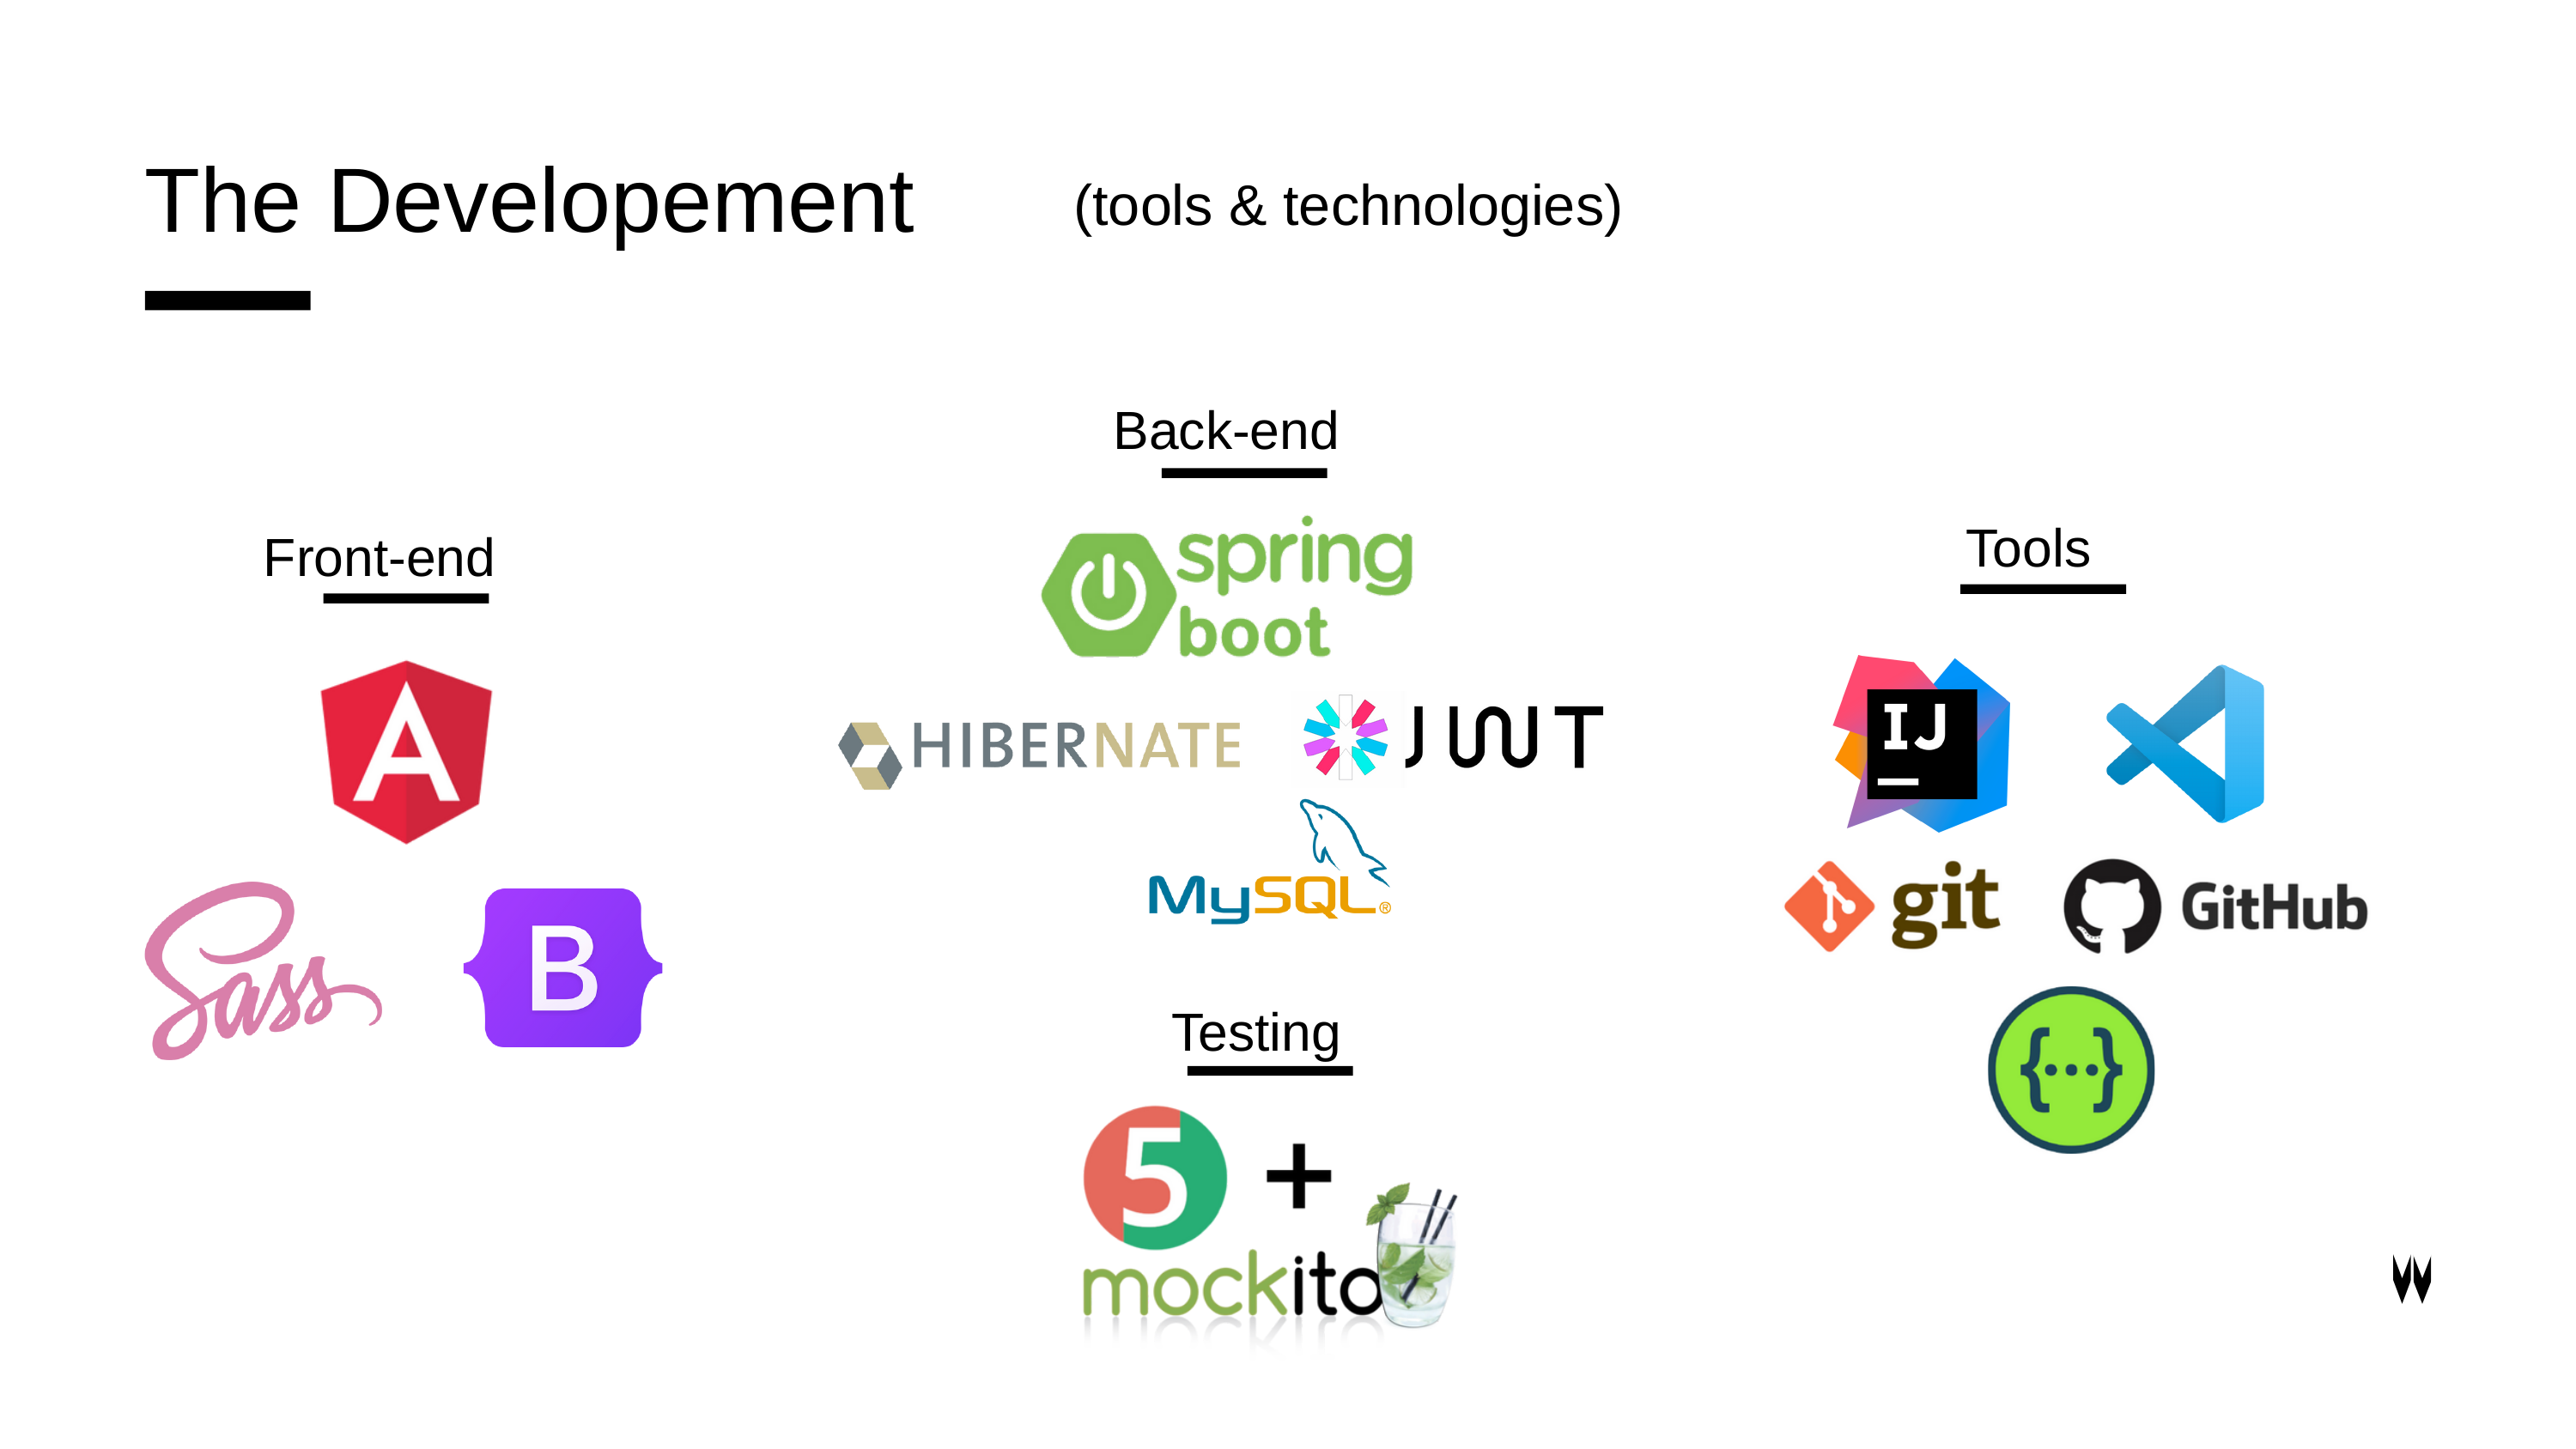

The Developement
(tools & technologies)

Back-end

Tools
Front-end

Testing